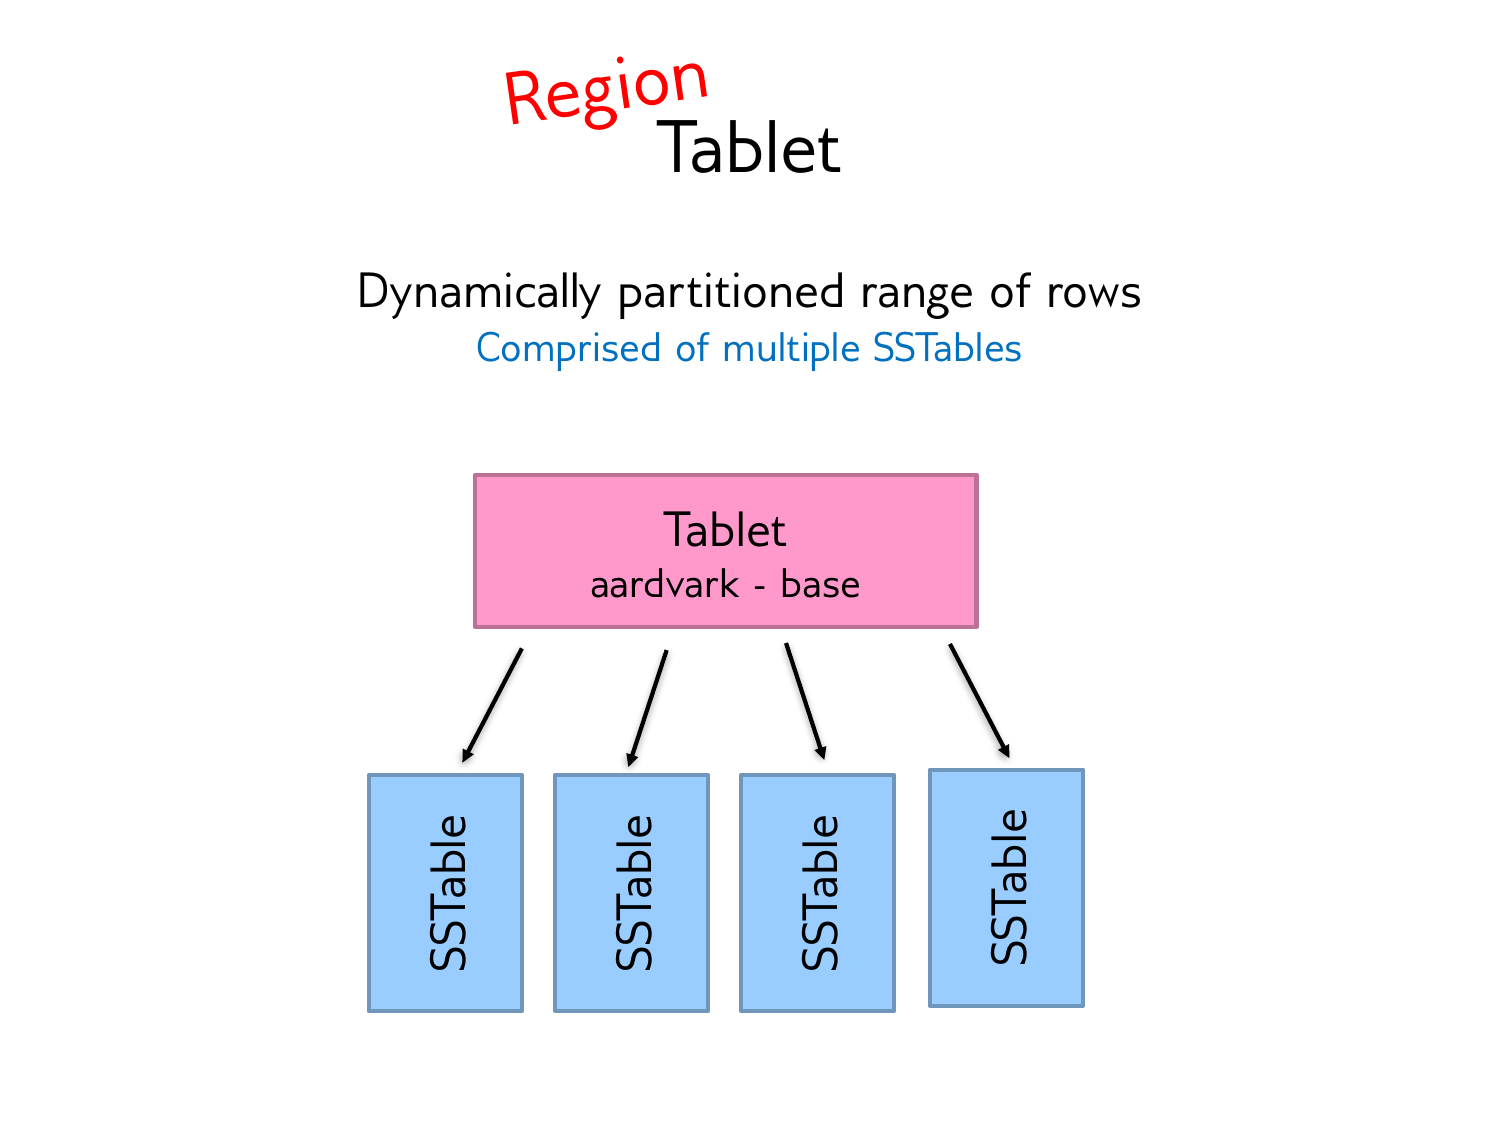

Region
Tablet
Dynamically partitioned range of rows
Comprised of multiple SSTables
Tablet
aardvark - base
SSTable
SSTable
SSTable
SSTable